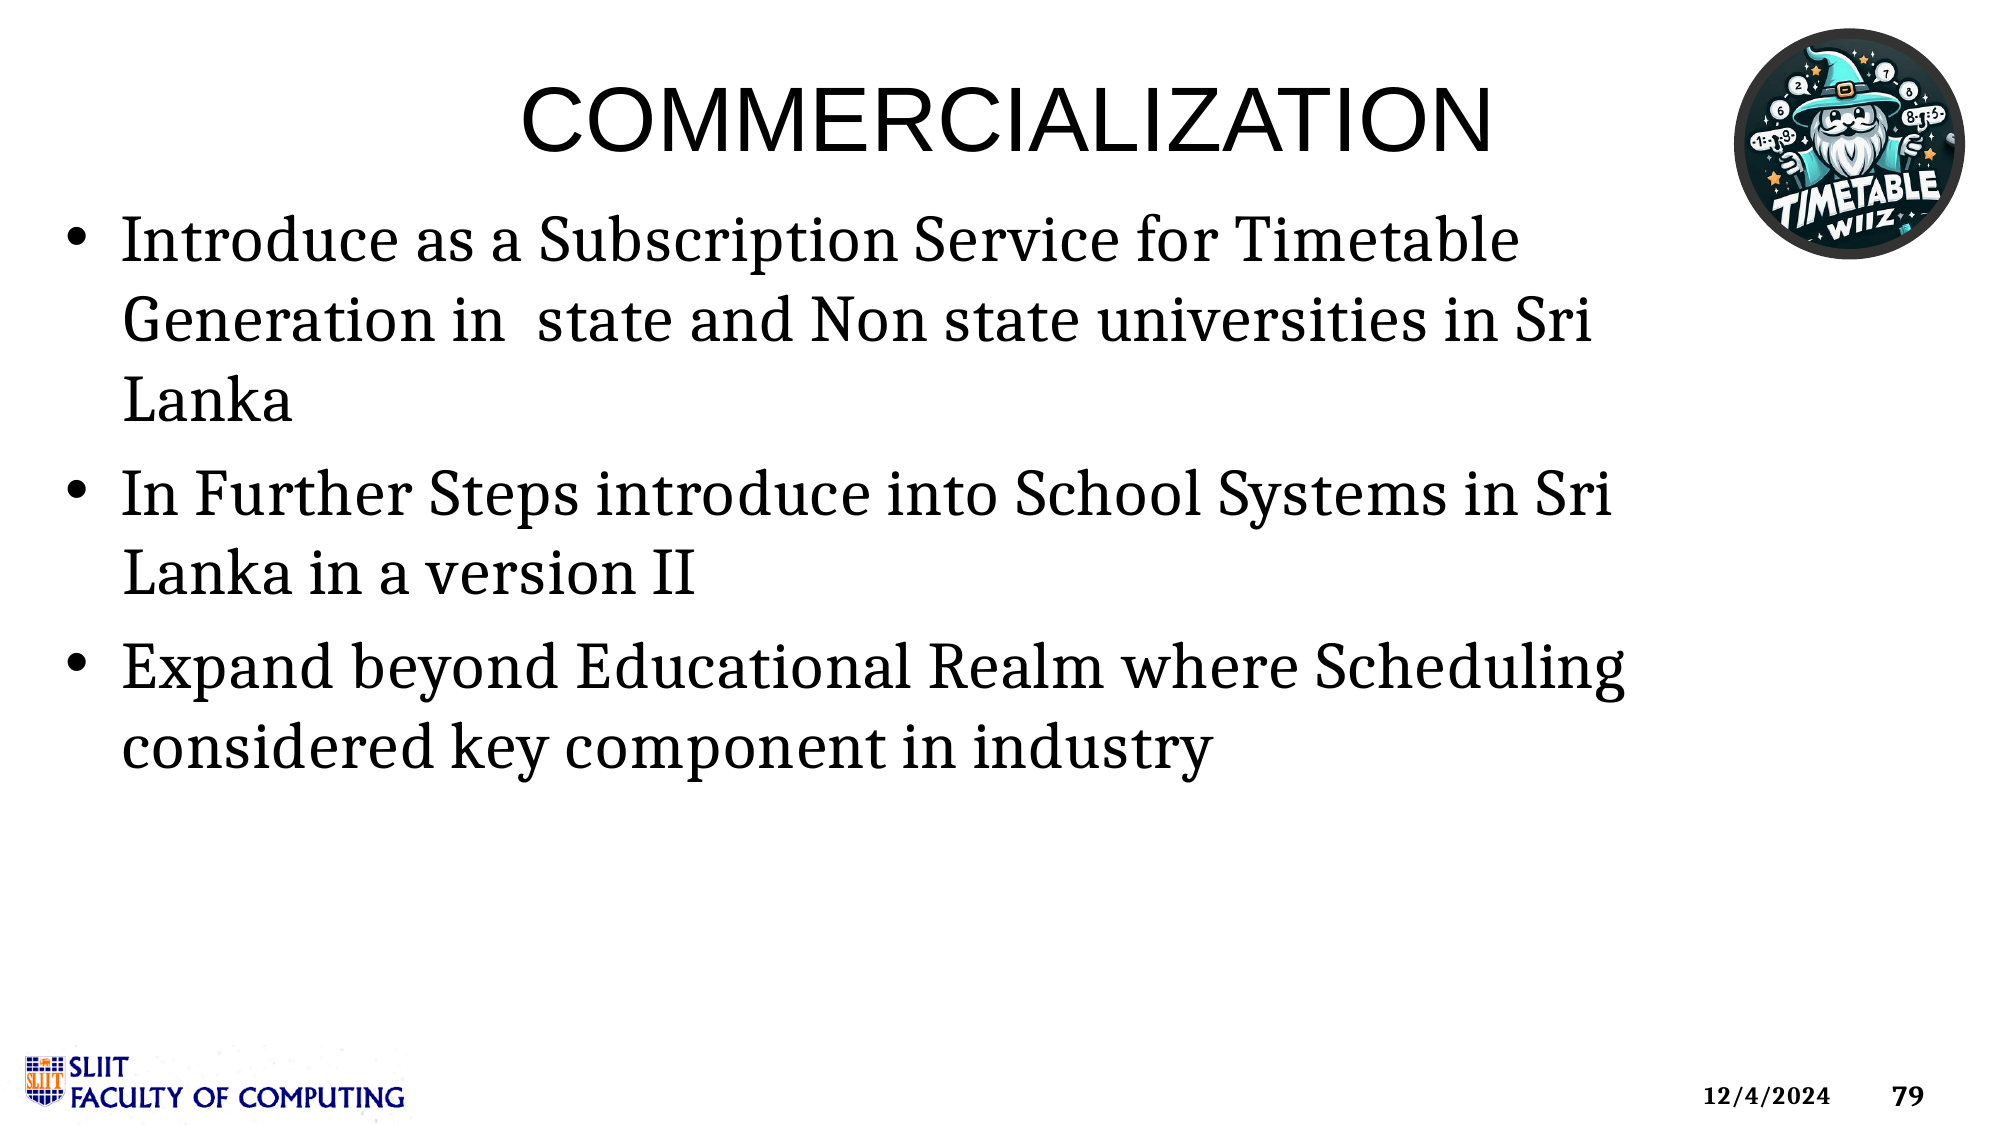

# COMMERCIALIZATION
Introduce as a Subscription Service for Timetable Generation in  state and Non state universities in Sri Lanka
In Further Steps introduce into School Systems in Sri Lanka in a version II
Expand beyond Educational Realm where Scheduling considered key component in industry